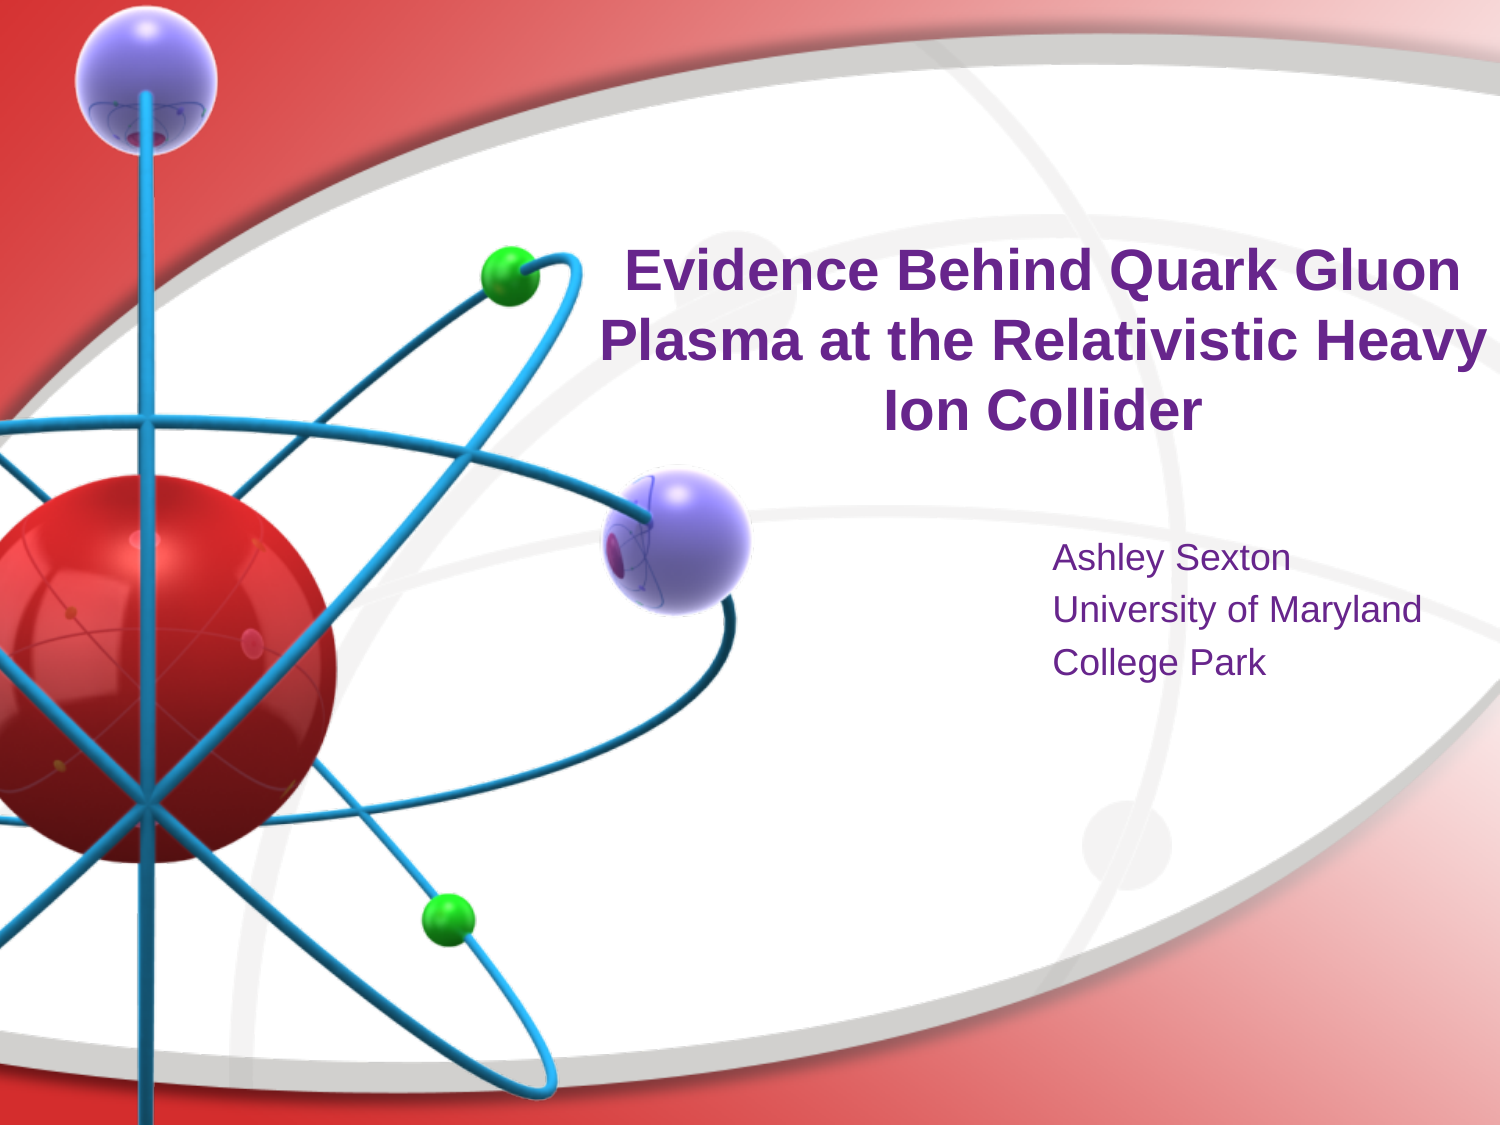

# Evidence Behind Quark Gluon Plasma at the Relativistic Heavy Ion Collider
Ashley Sexton
University of Maryland
College Park